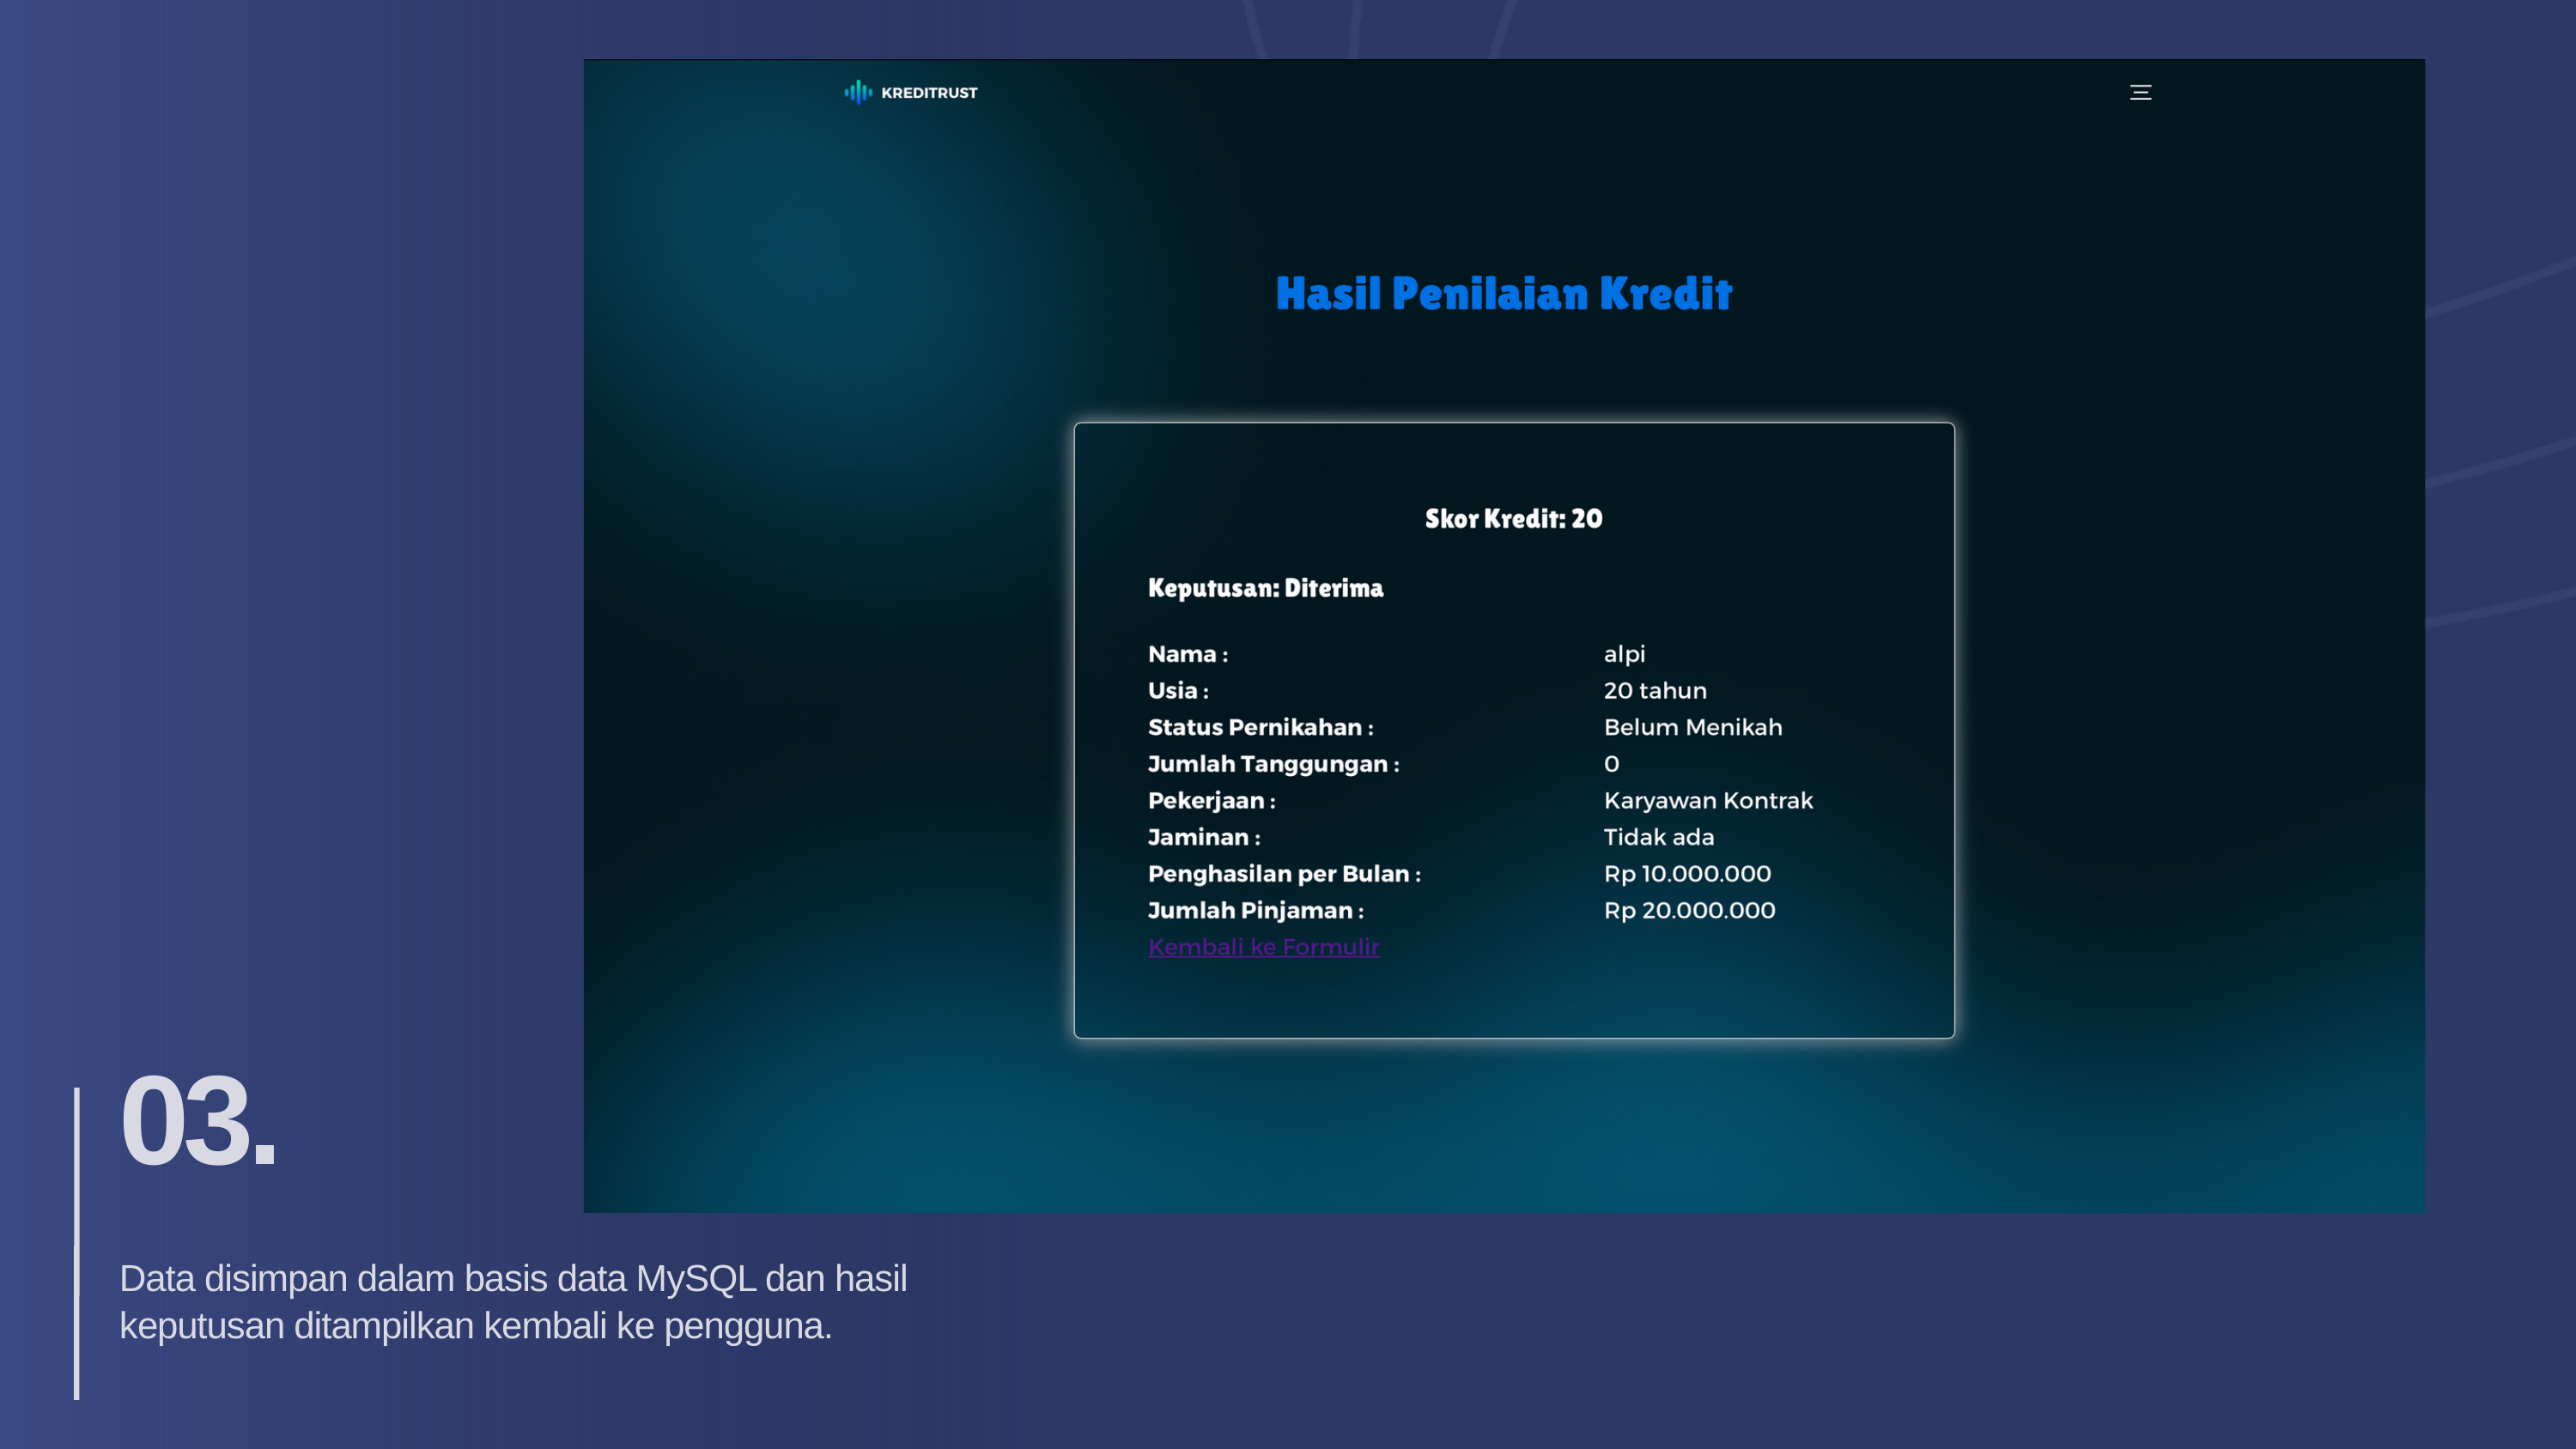

03.
Data disimpan dalam basis data MySQL dan hasil keputusan ditampilkan kembali ke pengguna.